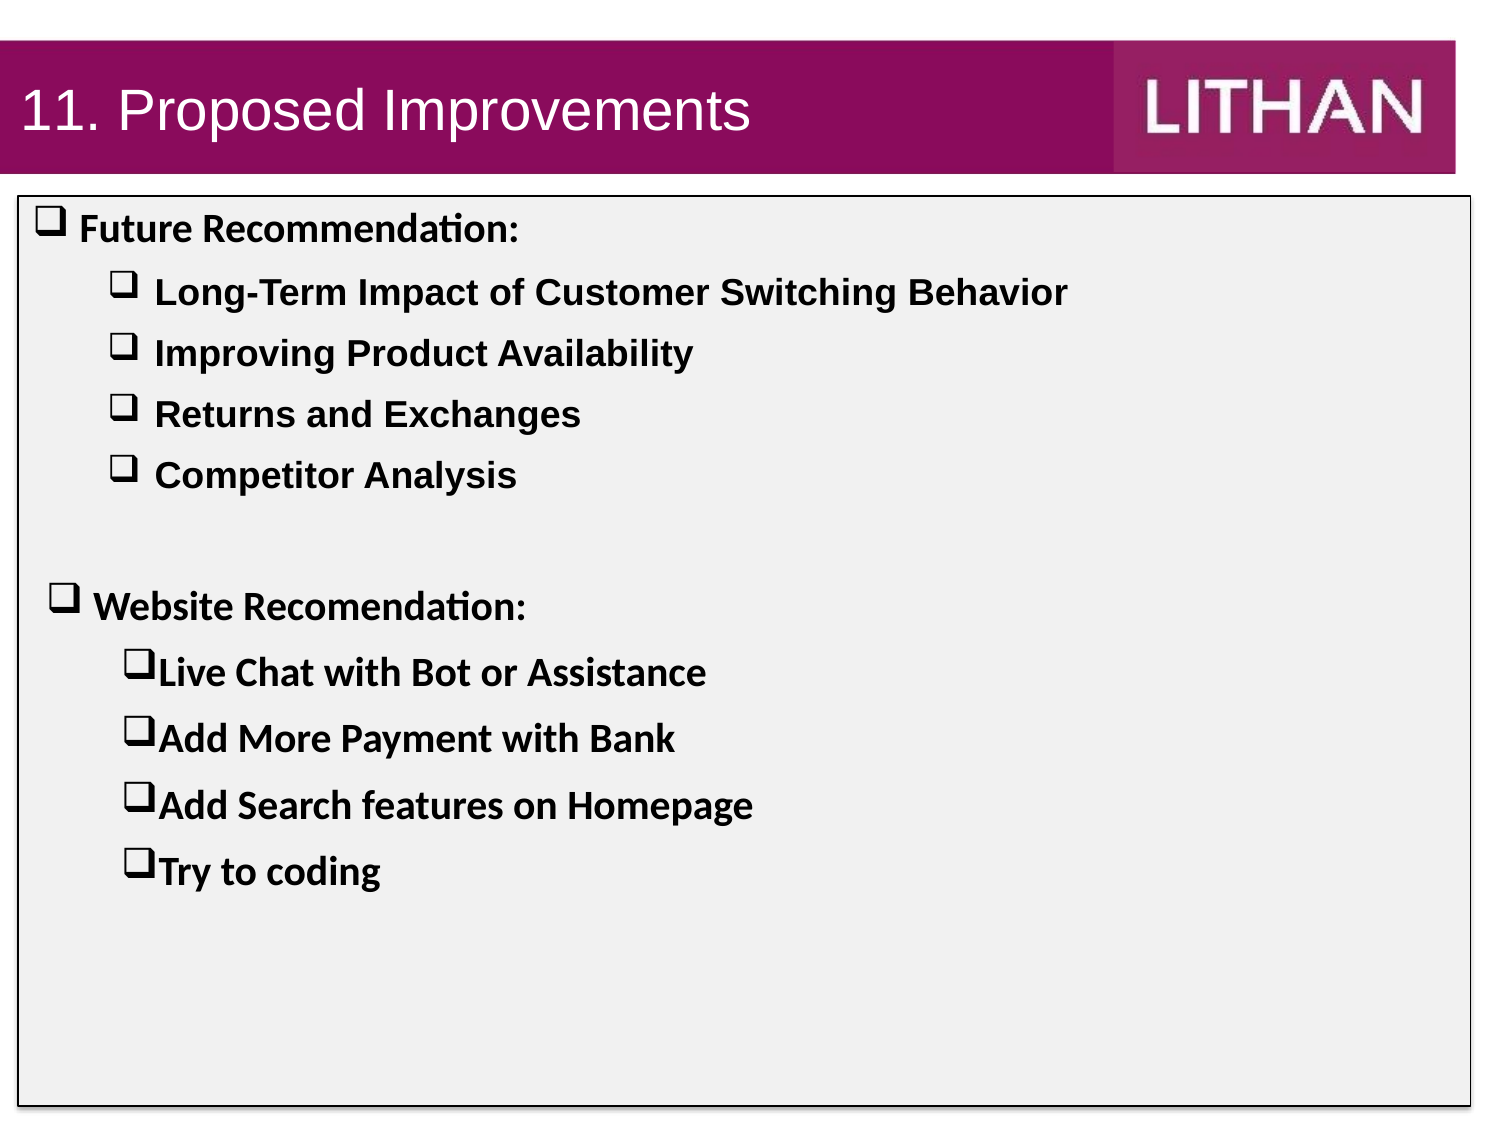

# 11. Proposed Improvements
Future Recommendation:
Long-Term Impact of Customer Switching Behavior
Improving Product Availability
Returns and Exchanges
Competitor Analysis

 Website Recomendation:
Live Chat with Bot or Assistance
Add More Payment with Bank
Add Search features on Homepage
Try to coding